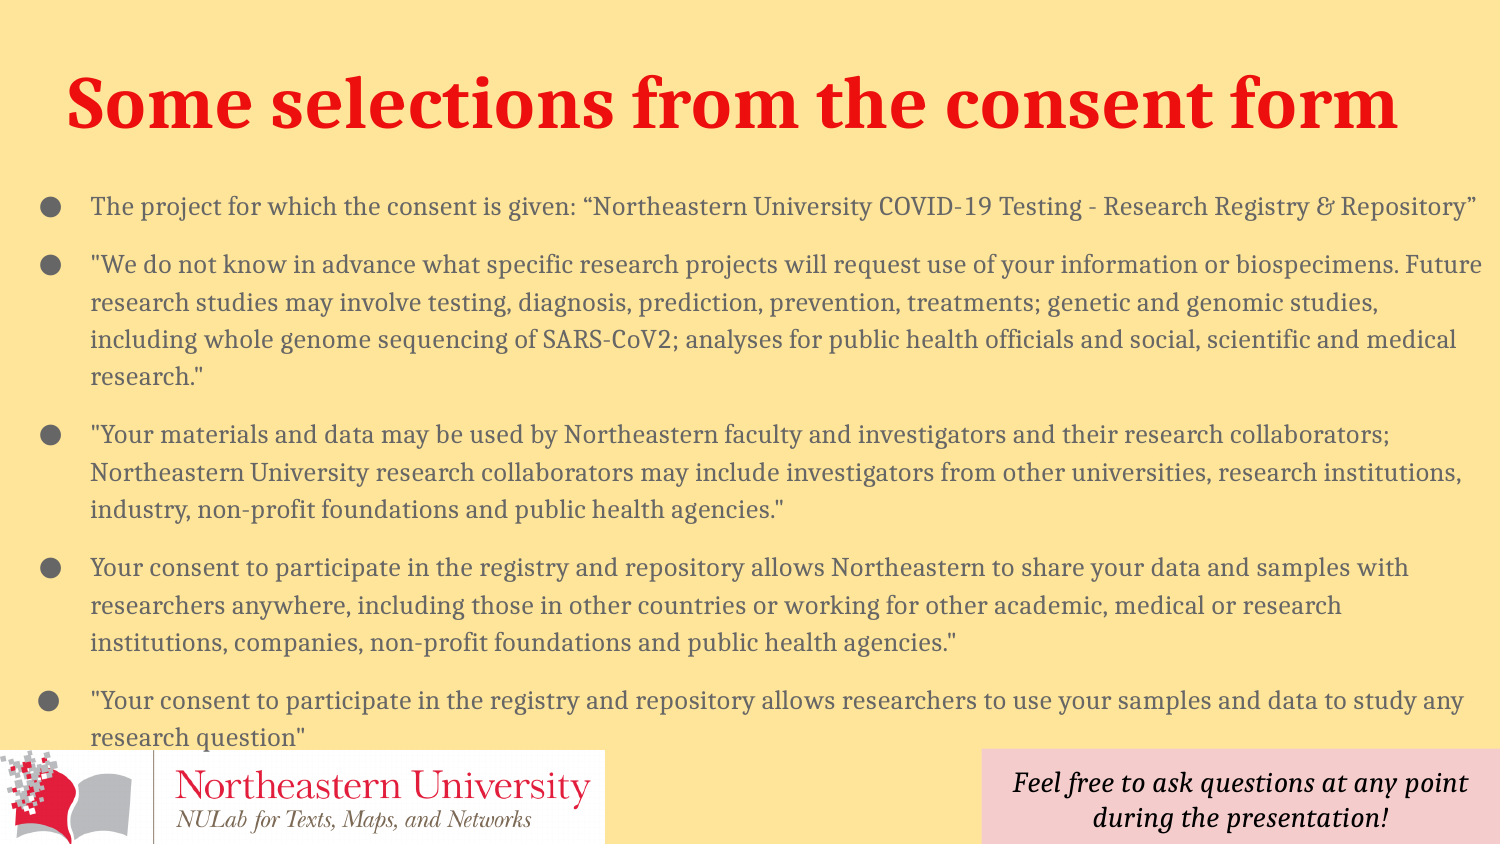

# Some selections from the consent form
The project for which the consent is given: “Northeastern University COVID-19 Testing - Research Registry & Repository”
"We do not know in advance what specific research projects will request use of your information or biospecimens. Future research studies may involve testing, diagnosis, prediction, prevention, treatments; genetic and genomic studies, including whole genome sequencing of SARS-CoV2; analyses for public health officials and social, scientific and medical research."
"Your materials and data may be used by Northeastern faculty and investigators and their research collaborators; Northeastern University research collaborators may include investigators from other universities, research institutions, industry, non-profit foundations and public health agencies."
Your consent to participate in the registry and repository allows Northeastern to share your data and samples with researchers anywhere, including those in other countries or working for other academic, medical or research institutions, companies, non-profit foundations and public health agencies."
"Your consent to participate in the registry and repository allows researchers to use your samples and data to study any research question"